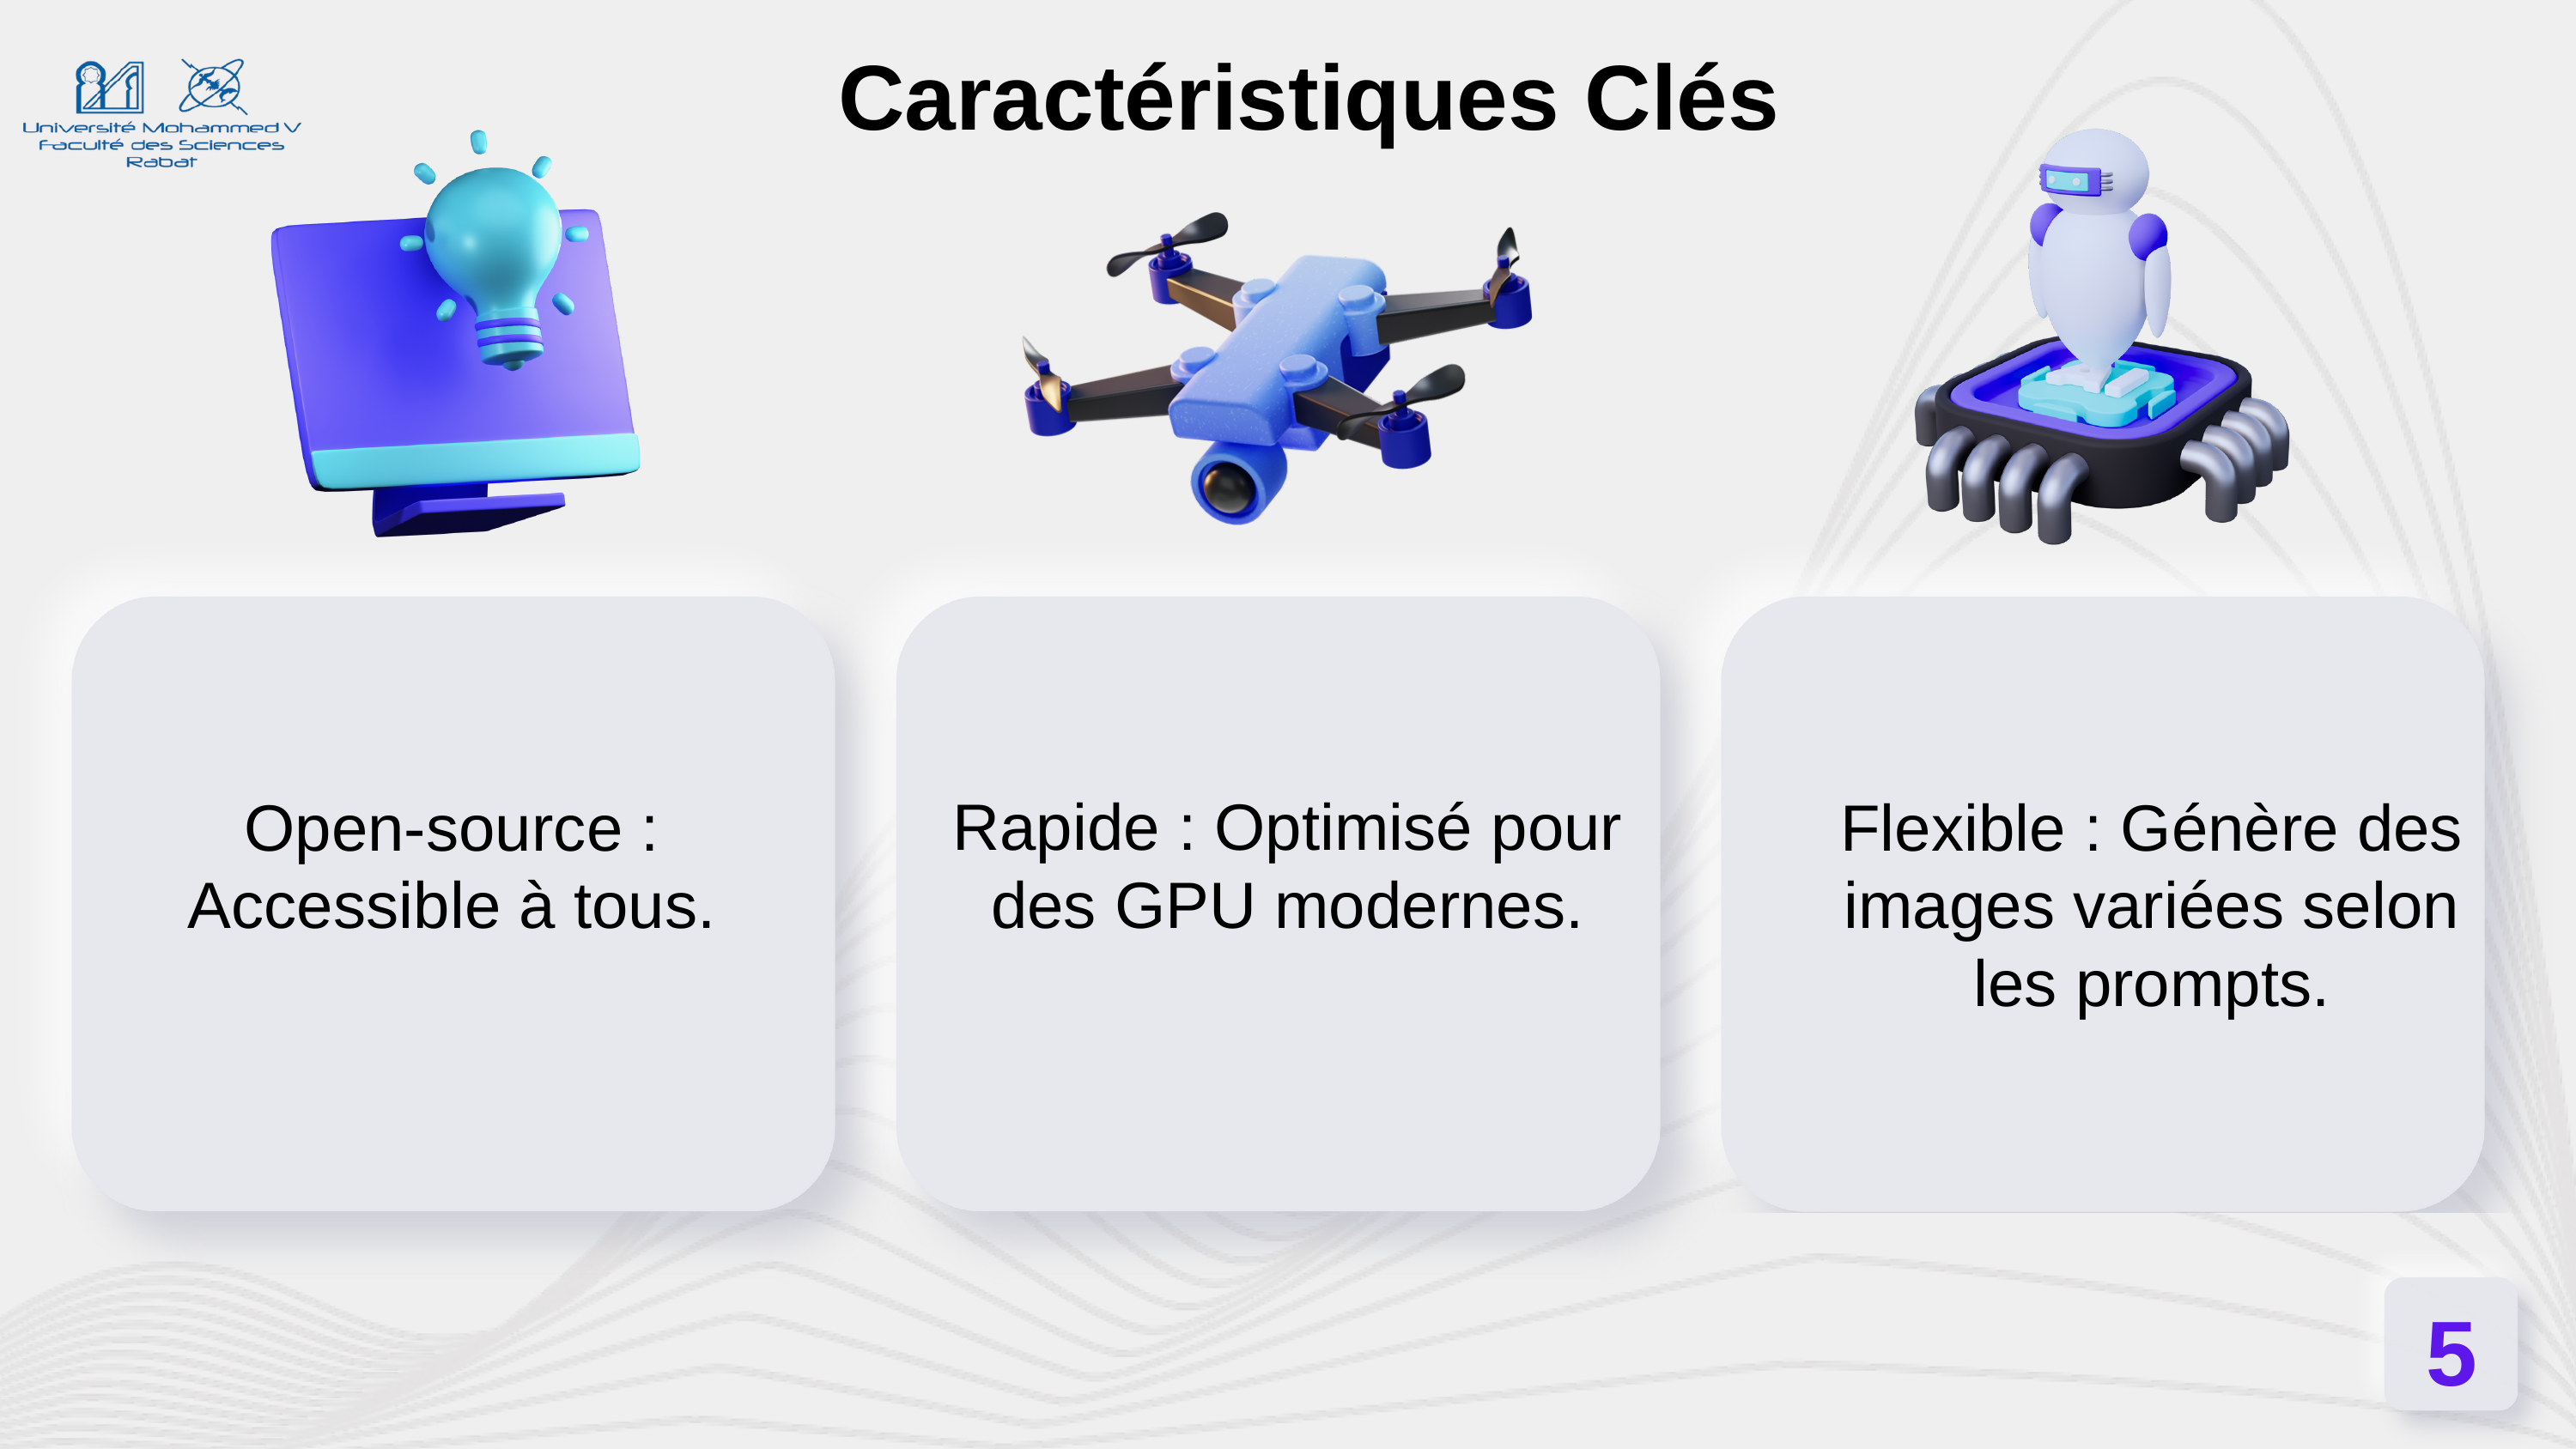

Caractéristiques Clés

Open-source : Accessible à tous.

Rapide : Optimisé pour des GPU modernes.

Flexible : Génère des images variées selon les prompts.

5